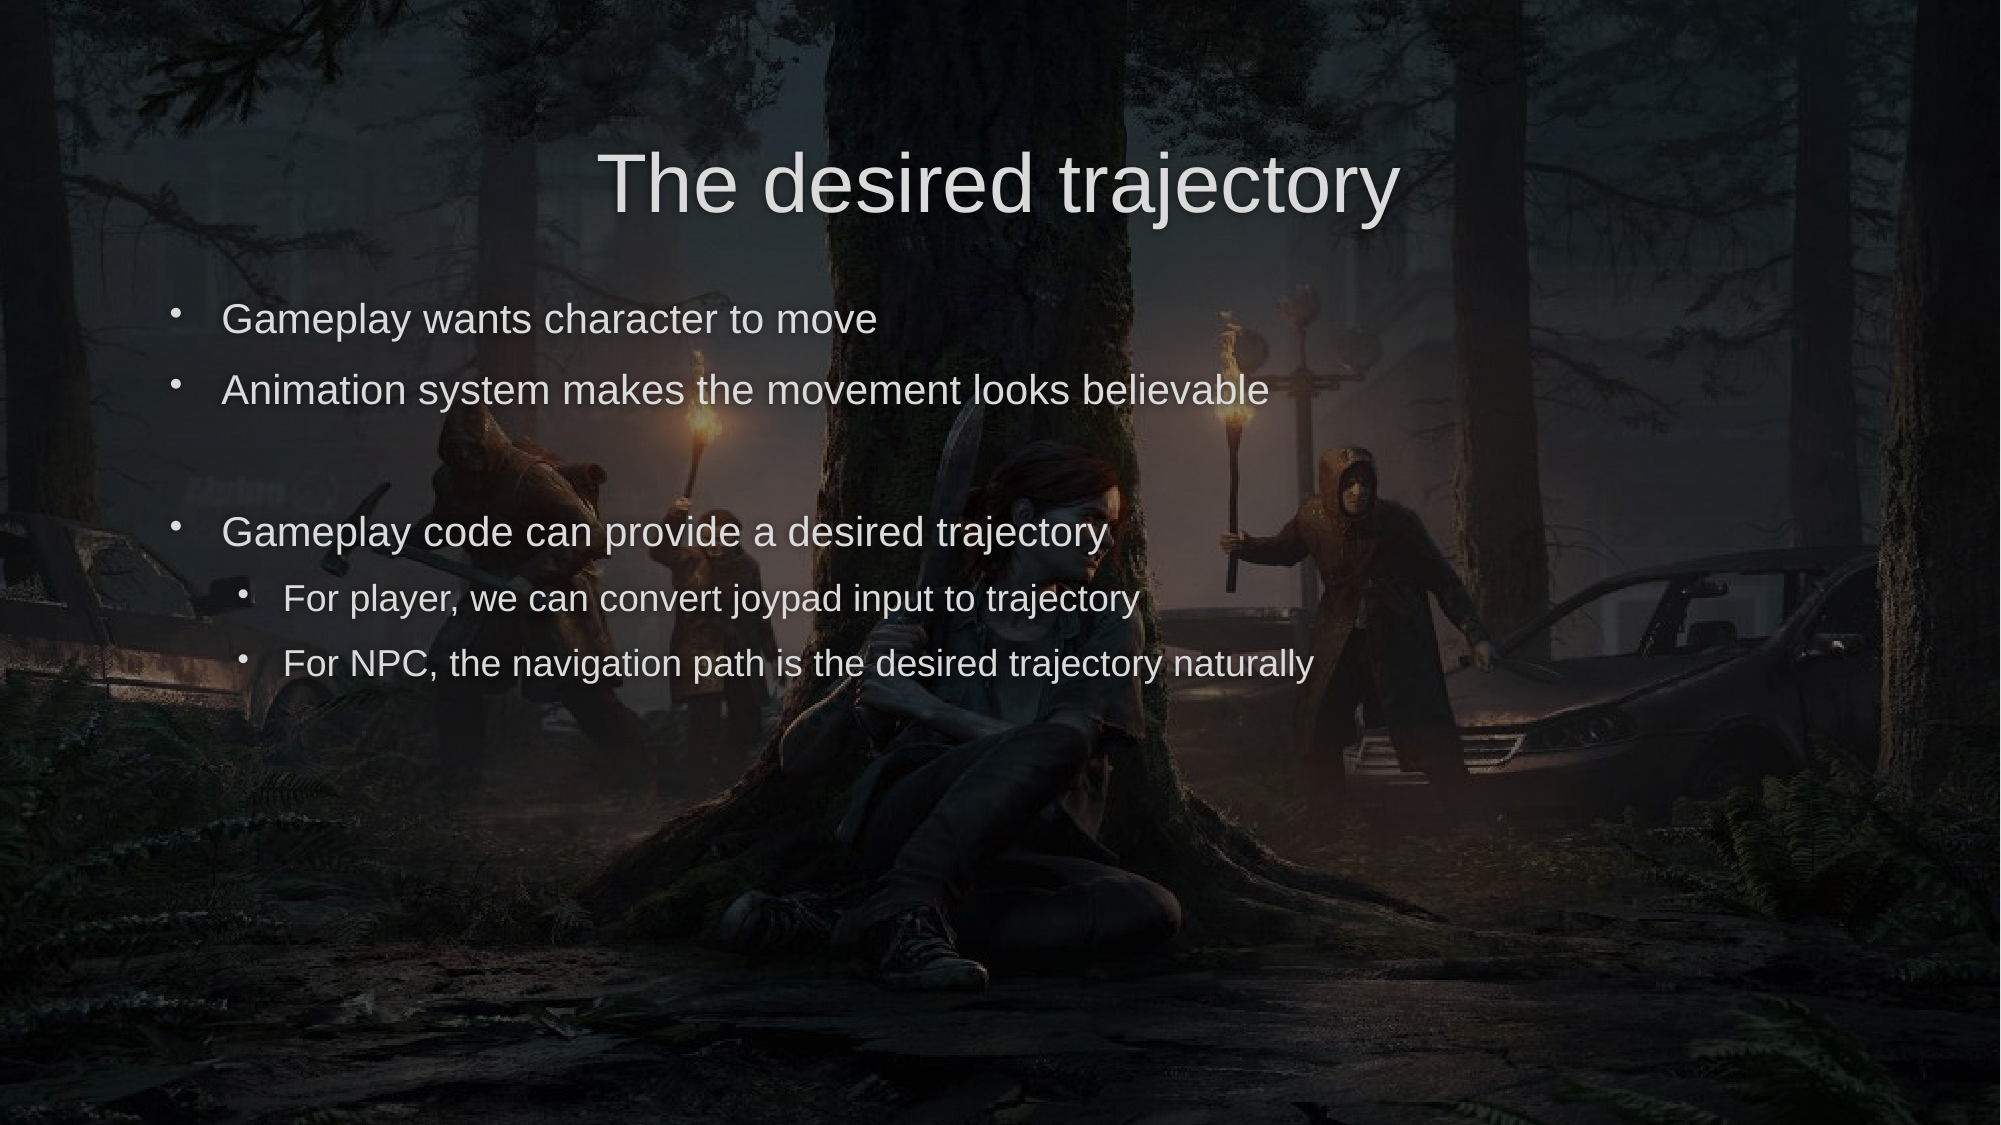

# The desired trajectory
Gameplay wants character to move
Animation system makes the movement looks believable

Gameplay code can provide a desired trajectory
For player, we can convert joypad input to trajectory
For NPC, the navigation path is the desired trajectory naturally